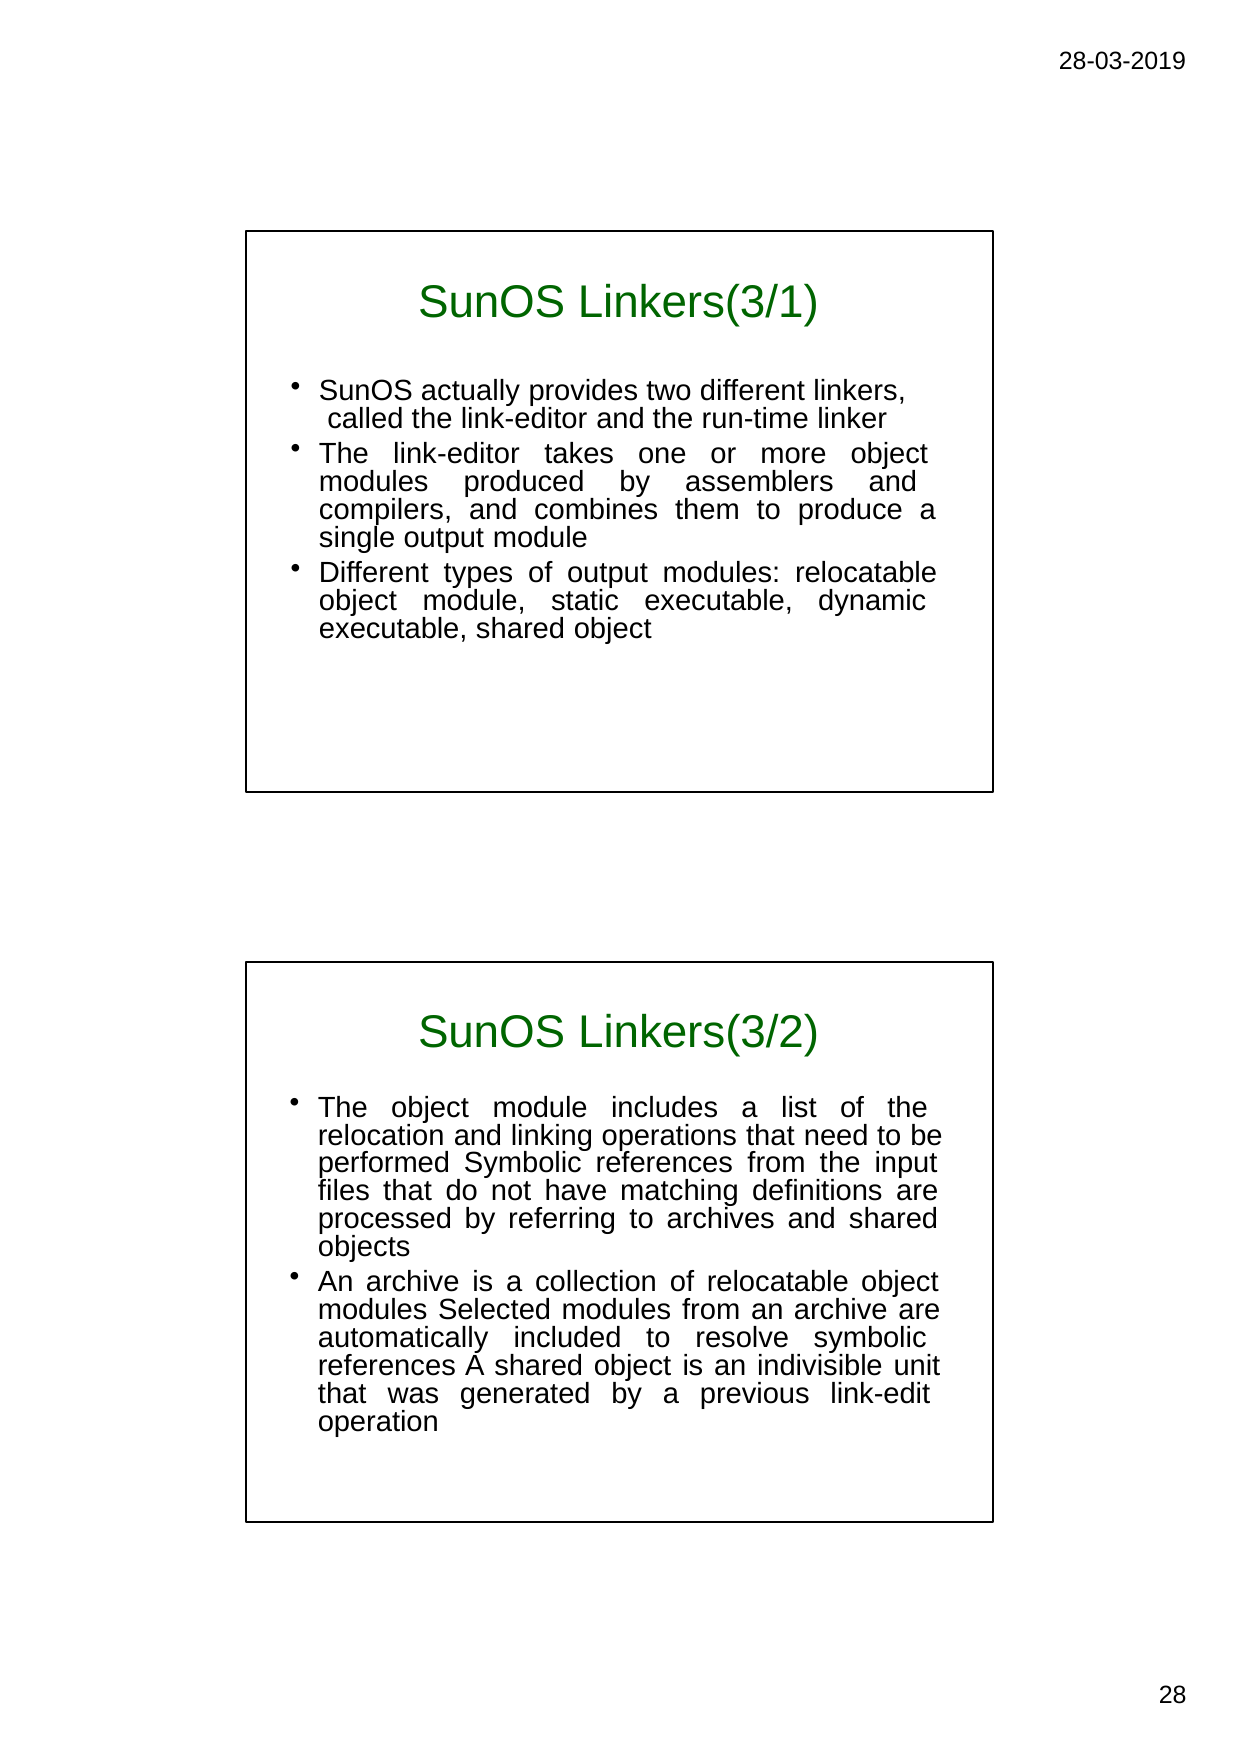

28-03-2019

SunOS Linkers(3/1)
SunOS actually provides two different linkers,  called the link-editor and the run-time linker
The link-editor takes one or more object  modules produced by assemblers and  compilers, and combines them to produce a  single output module
Different types of output modules: relocatable  object module, static executable, dynamic  executable, shared object

SunOS Linkers(3/2)
The object module includes a list of the  relocation and linking operations that need to be  performed Symbolic references from the input  files that do not have matching definitions are  processed by referring to archives and shared  objects
An archive is a collection of relocatable object  modules Selected modules from an archive are  automatically included to resolve symbolic  references A shared object is an indivisible unit  that was generated by a previous link-edit  operation
28